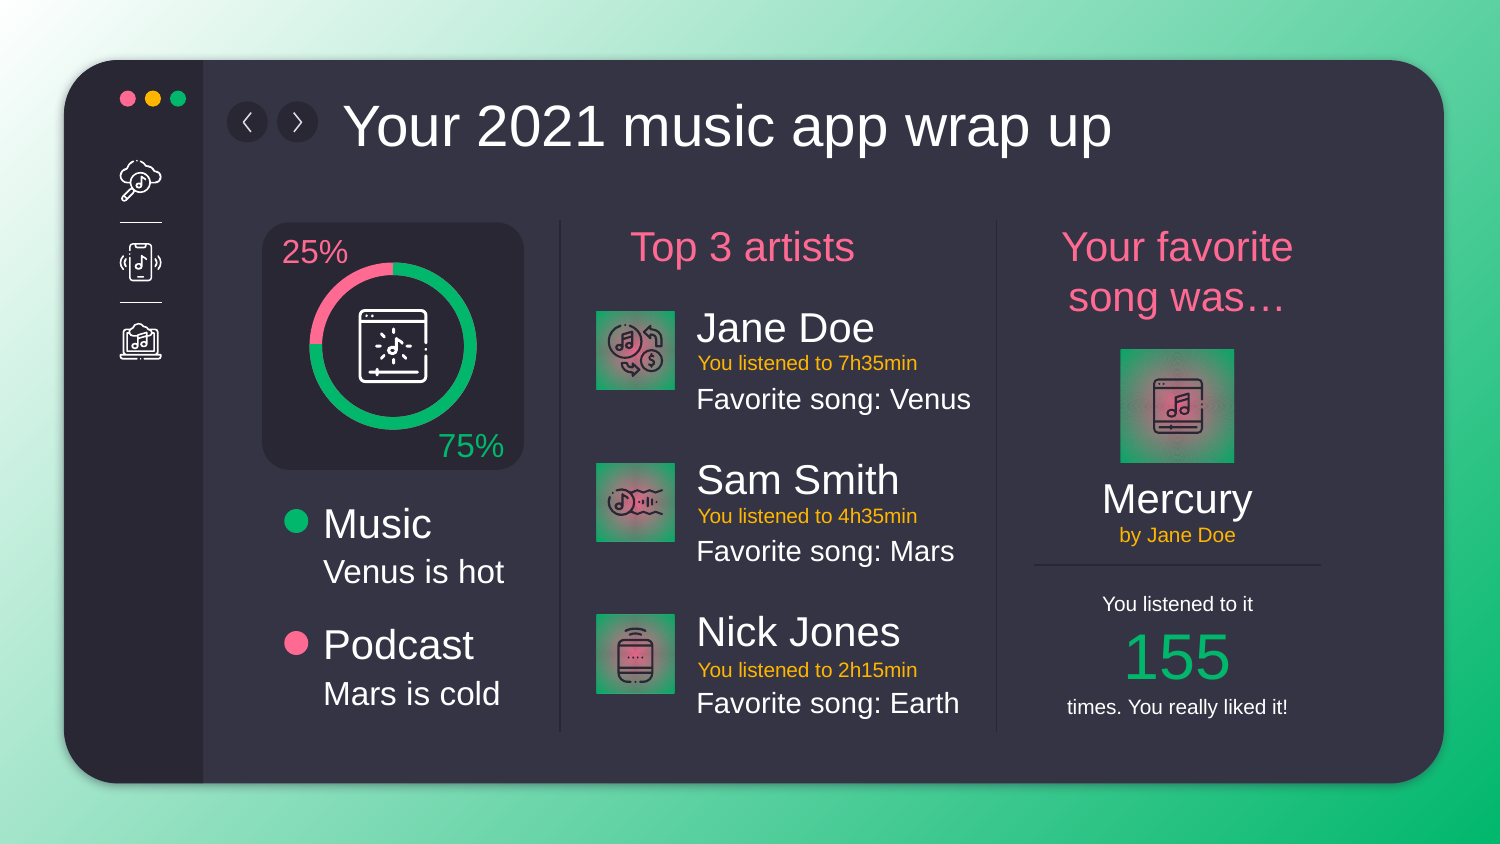

# Your 2021 music app wrap up

Top 3 artists
Your favorite song was…

25%

Jane Doe

You listened to 7h35min

Favorite song: Venus
75%
Sam Smith

Mercury

Music
You listened to 4h35min

by Jane Doe
Favorite song: Mars
Venus is hot
You listened to it
Nick Jones

155
Podcast

You listened to 2h15min
Mars is cold
Favorite song: Earth
times. You really liked it!